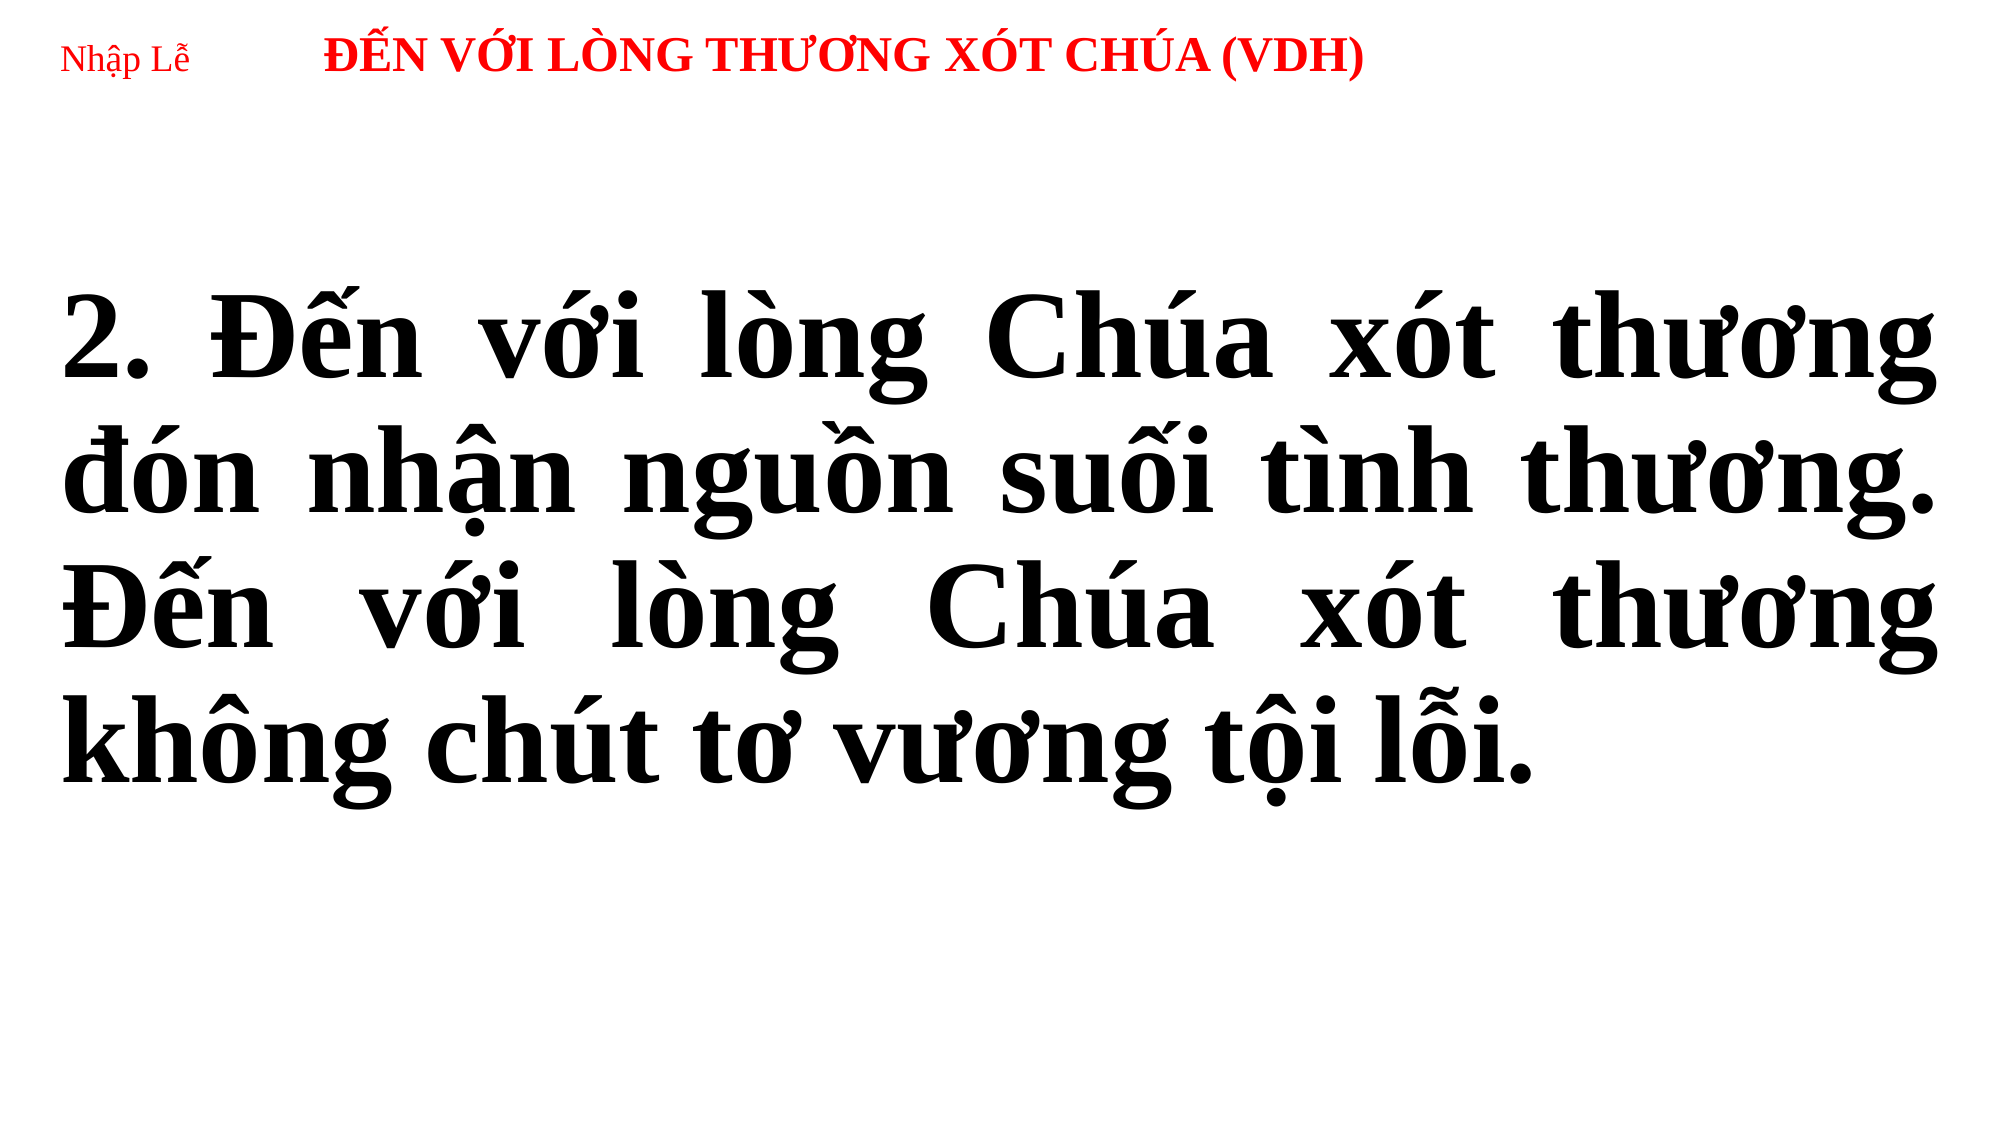

# Nhập Lễ              ĐẾN VỚI LÒNG THƯƠNG XÓT CHÚA (VDH)
2. Đến với lòng Chúa xót thương đón nhận nguồn suối tình thương. Đến với lòng Chúa xót thương không chút tơ vương tội lỗi.